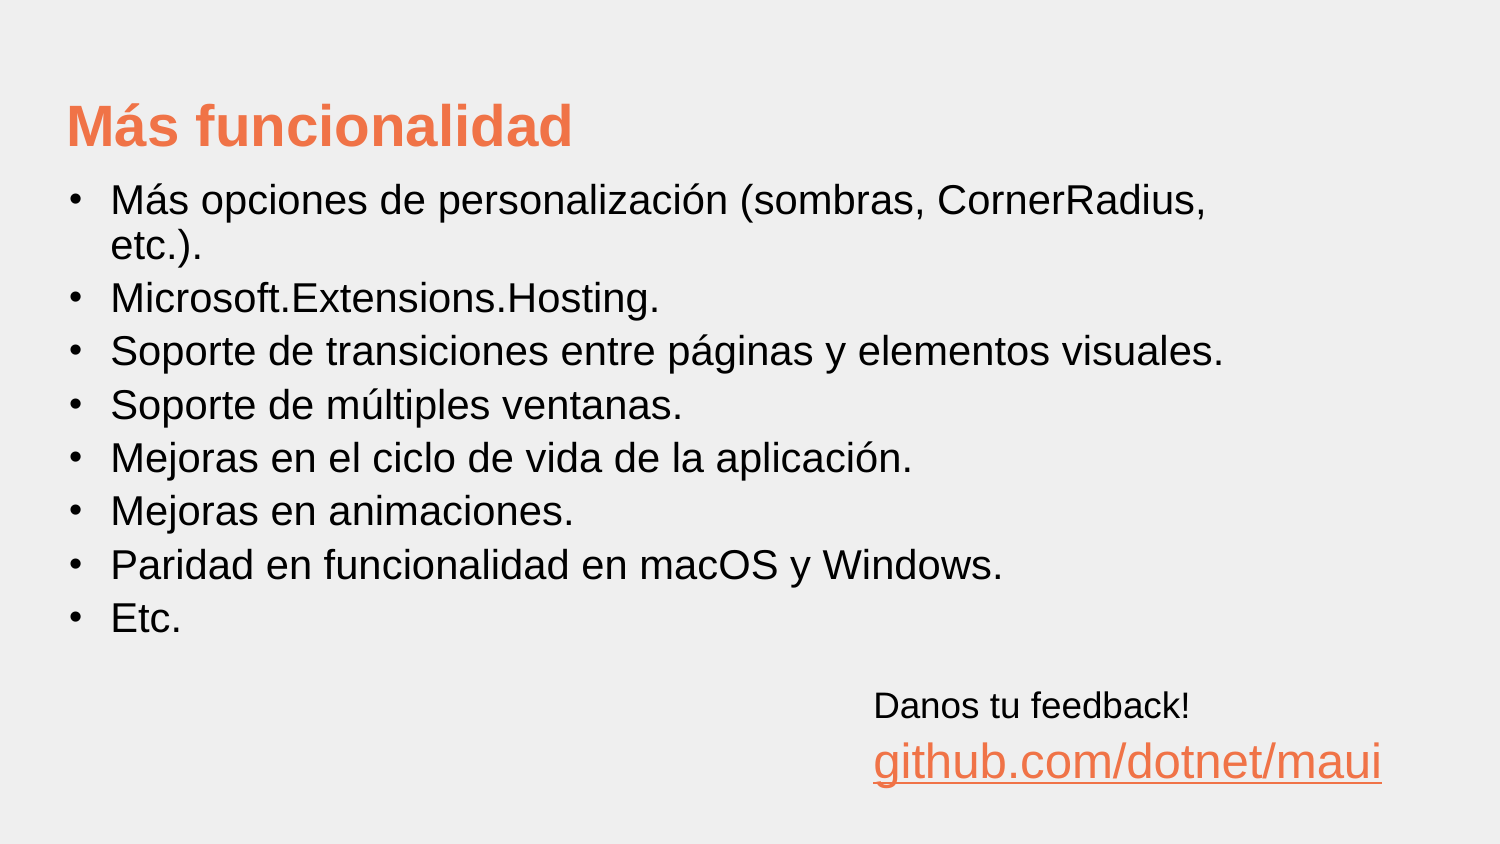

# Más funcionalidad
Más opciones de personalización (sombras, CornerRadius, etc.).
Microsoft.Extensions.Hosting.
Soporte de transiciones entre páginas y elementos visuales.
Soporte de múltiples ventanas.
Mejoras en el ciclo de vida de la aplicación.
Mejoras en animaciones.
Paridad en funcionalidad en macOS y Windows.
Etc.

Danos tu feedback!
github.com/dotnet/maui